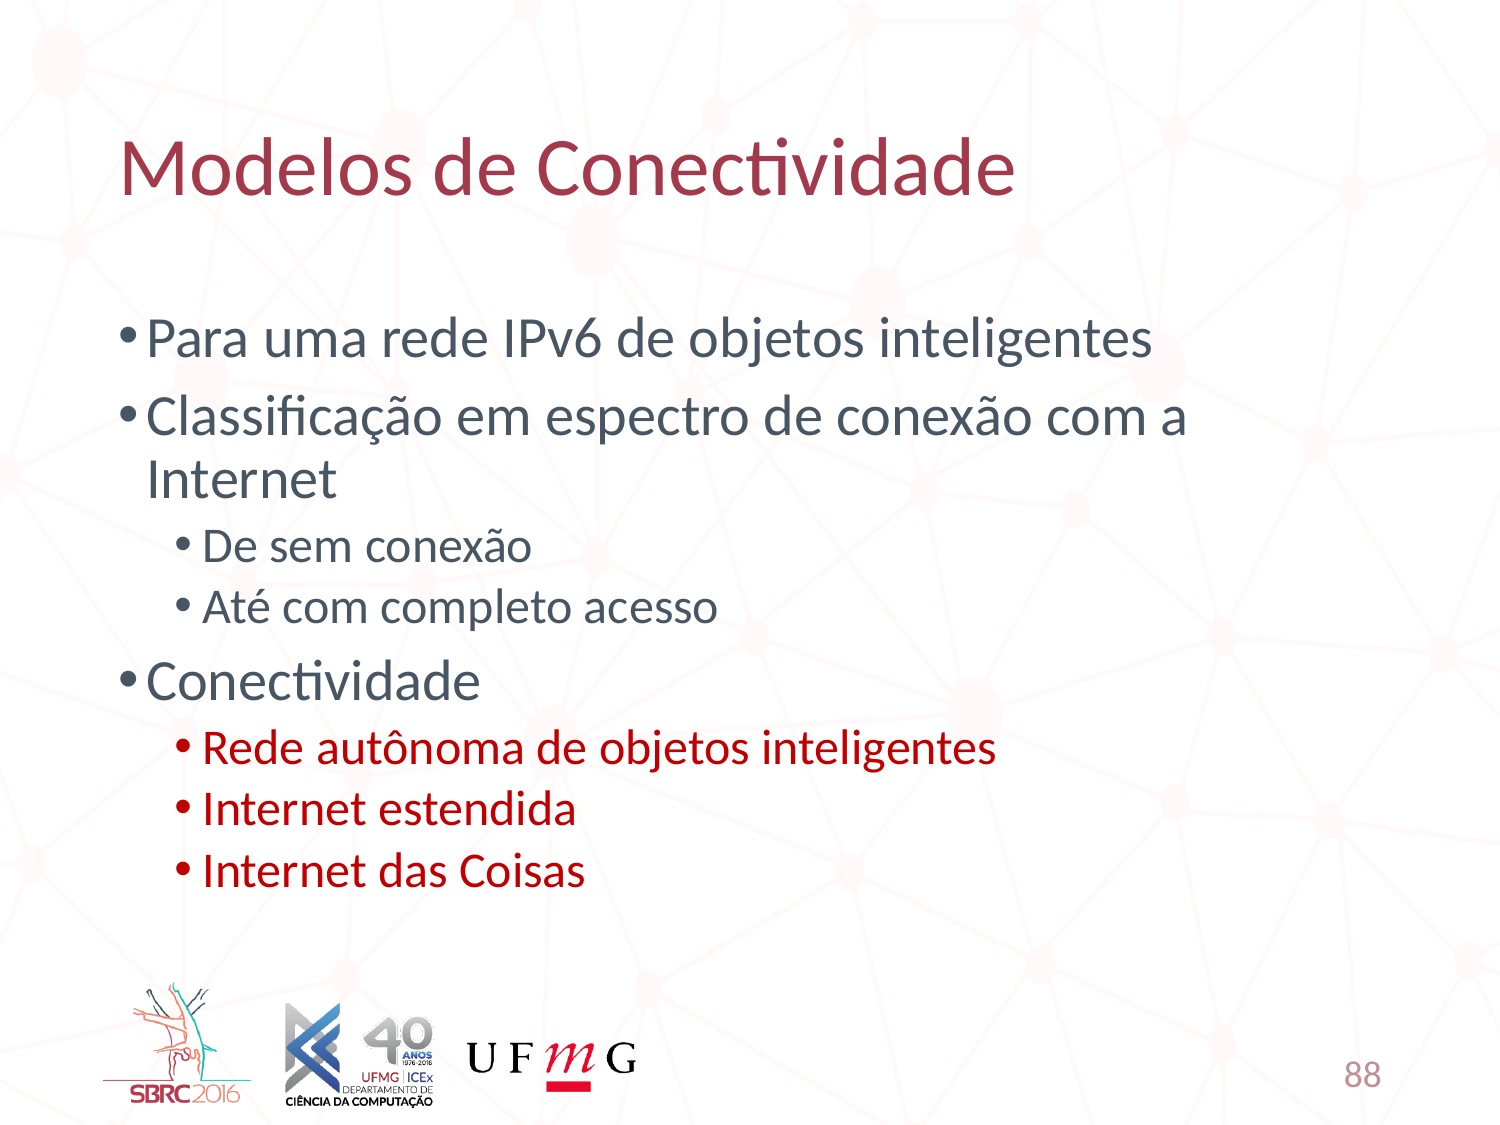

# Modelos de Conectividade
Para uma rede IPv6 de objetos inteligentes
Classificação em espectro de conexão com a Internet
De sem conexão
Até com completo acesso
Conectividade
Rede autônoma de objetos inteligentes
Internet estendida
Internet das Coisas

88